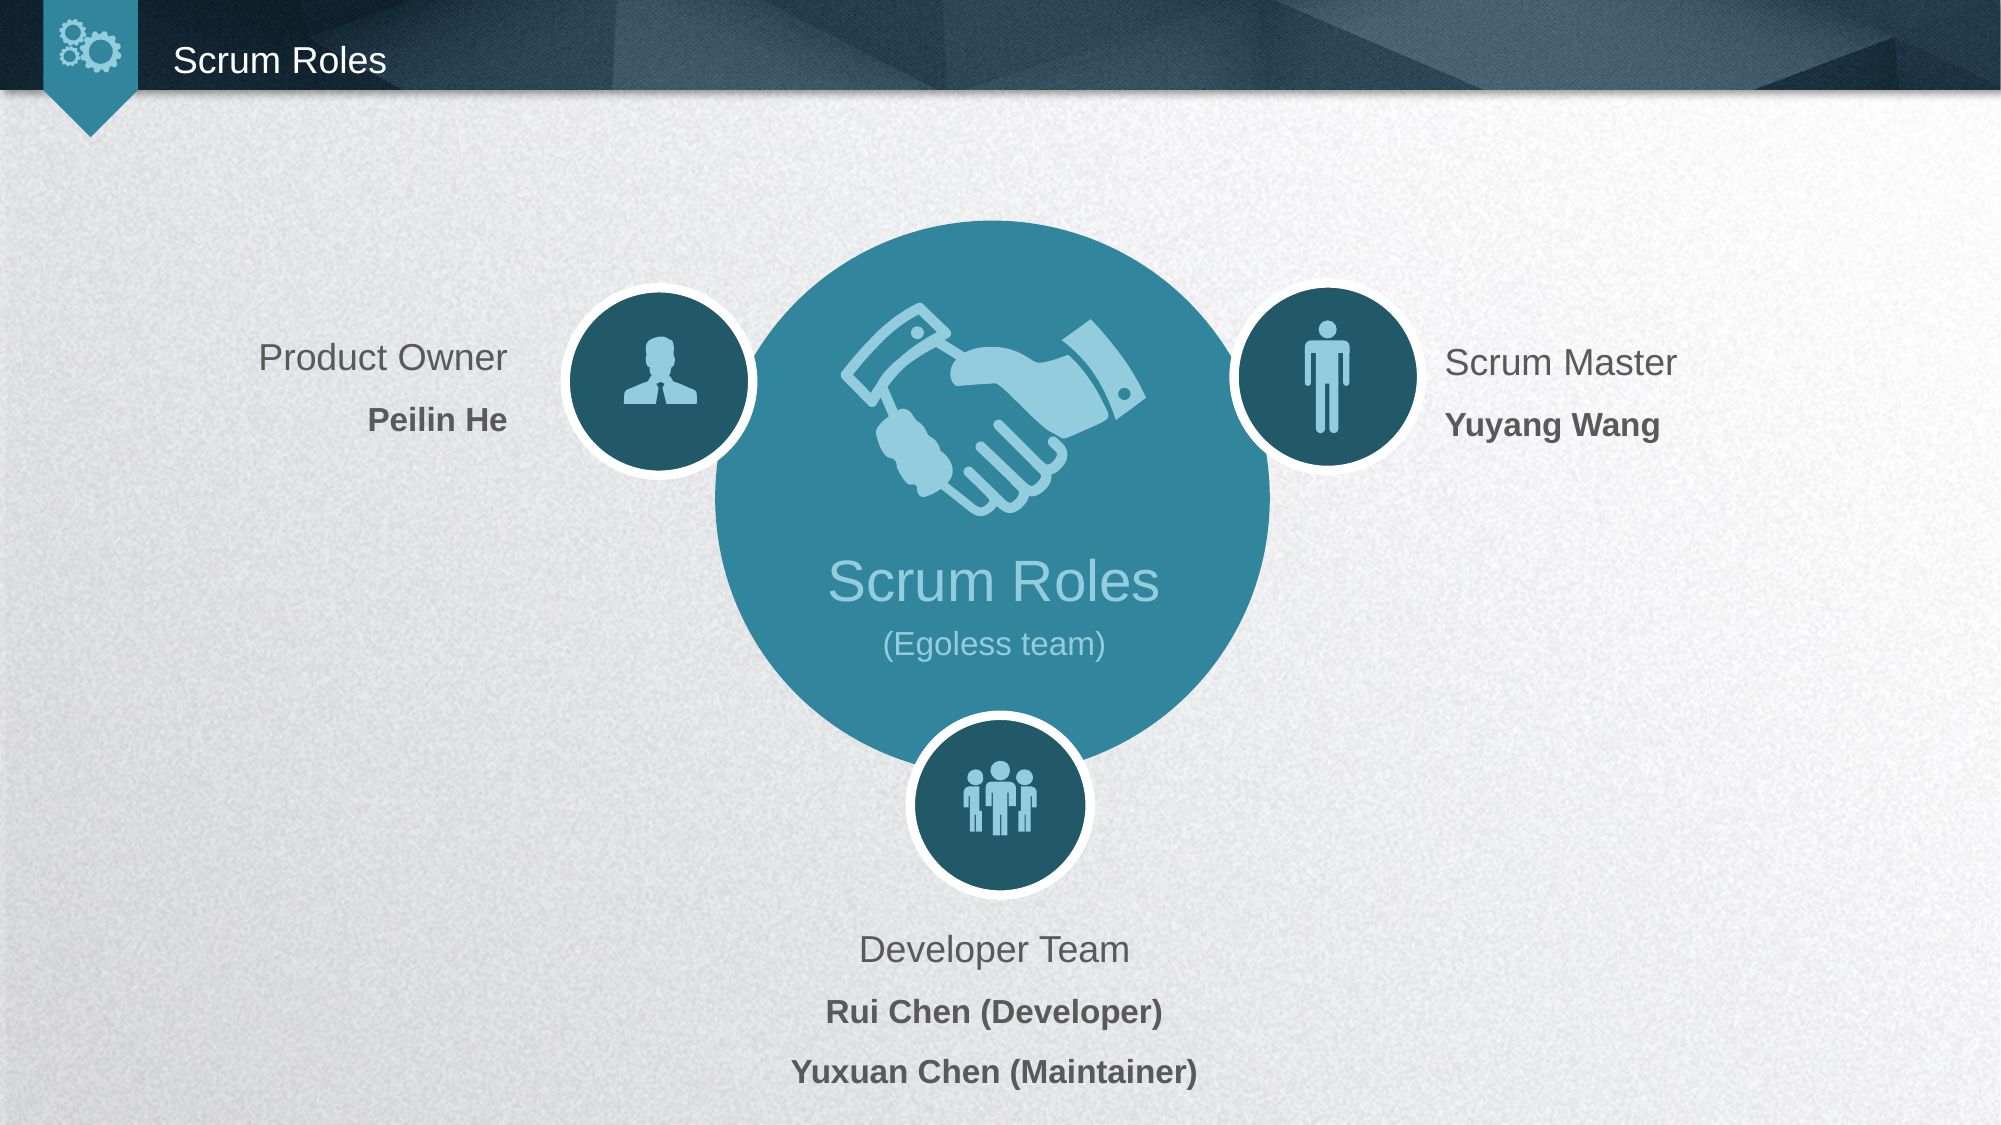

Scrum Roles

Scrum Roles

Product Owner
Peilin He

Scrum Master
Yuyang Wang
(Egoless team)

Developer Team
Rui Chen (Developer)
Yuxuan Chen (Maintainer)